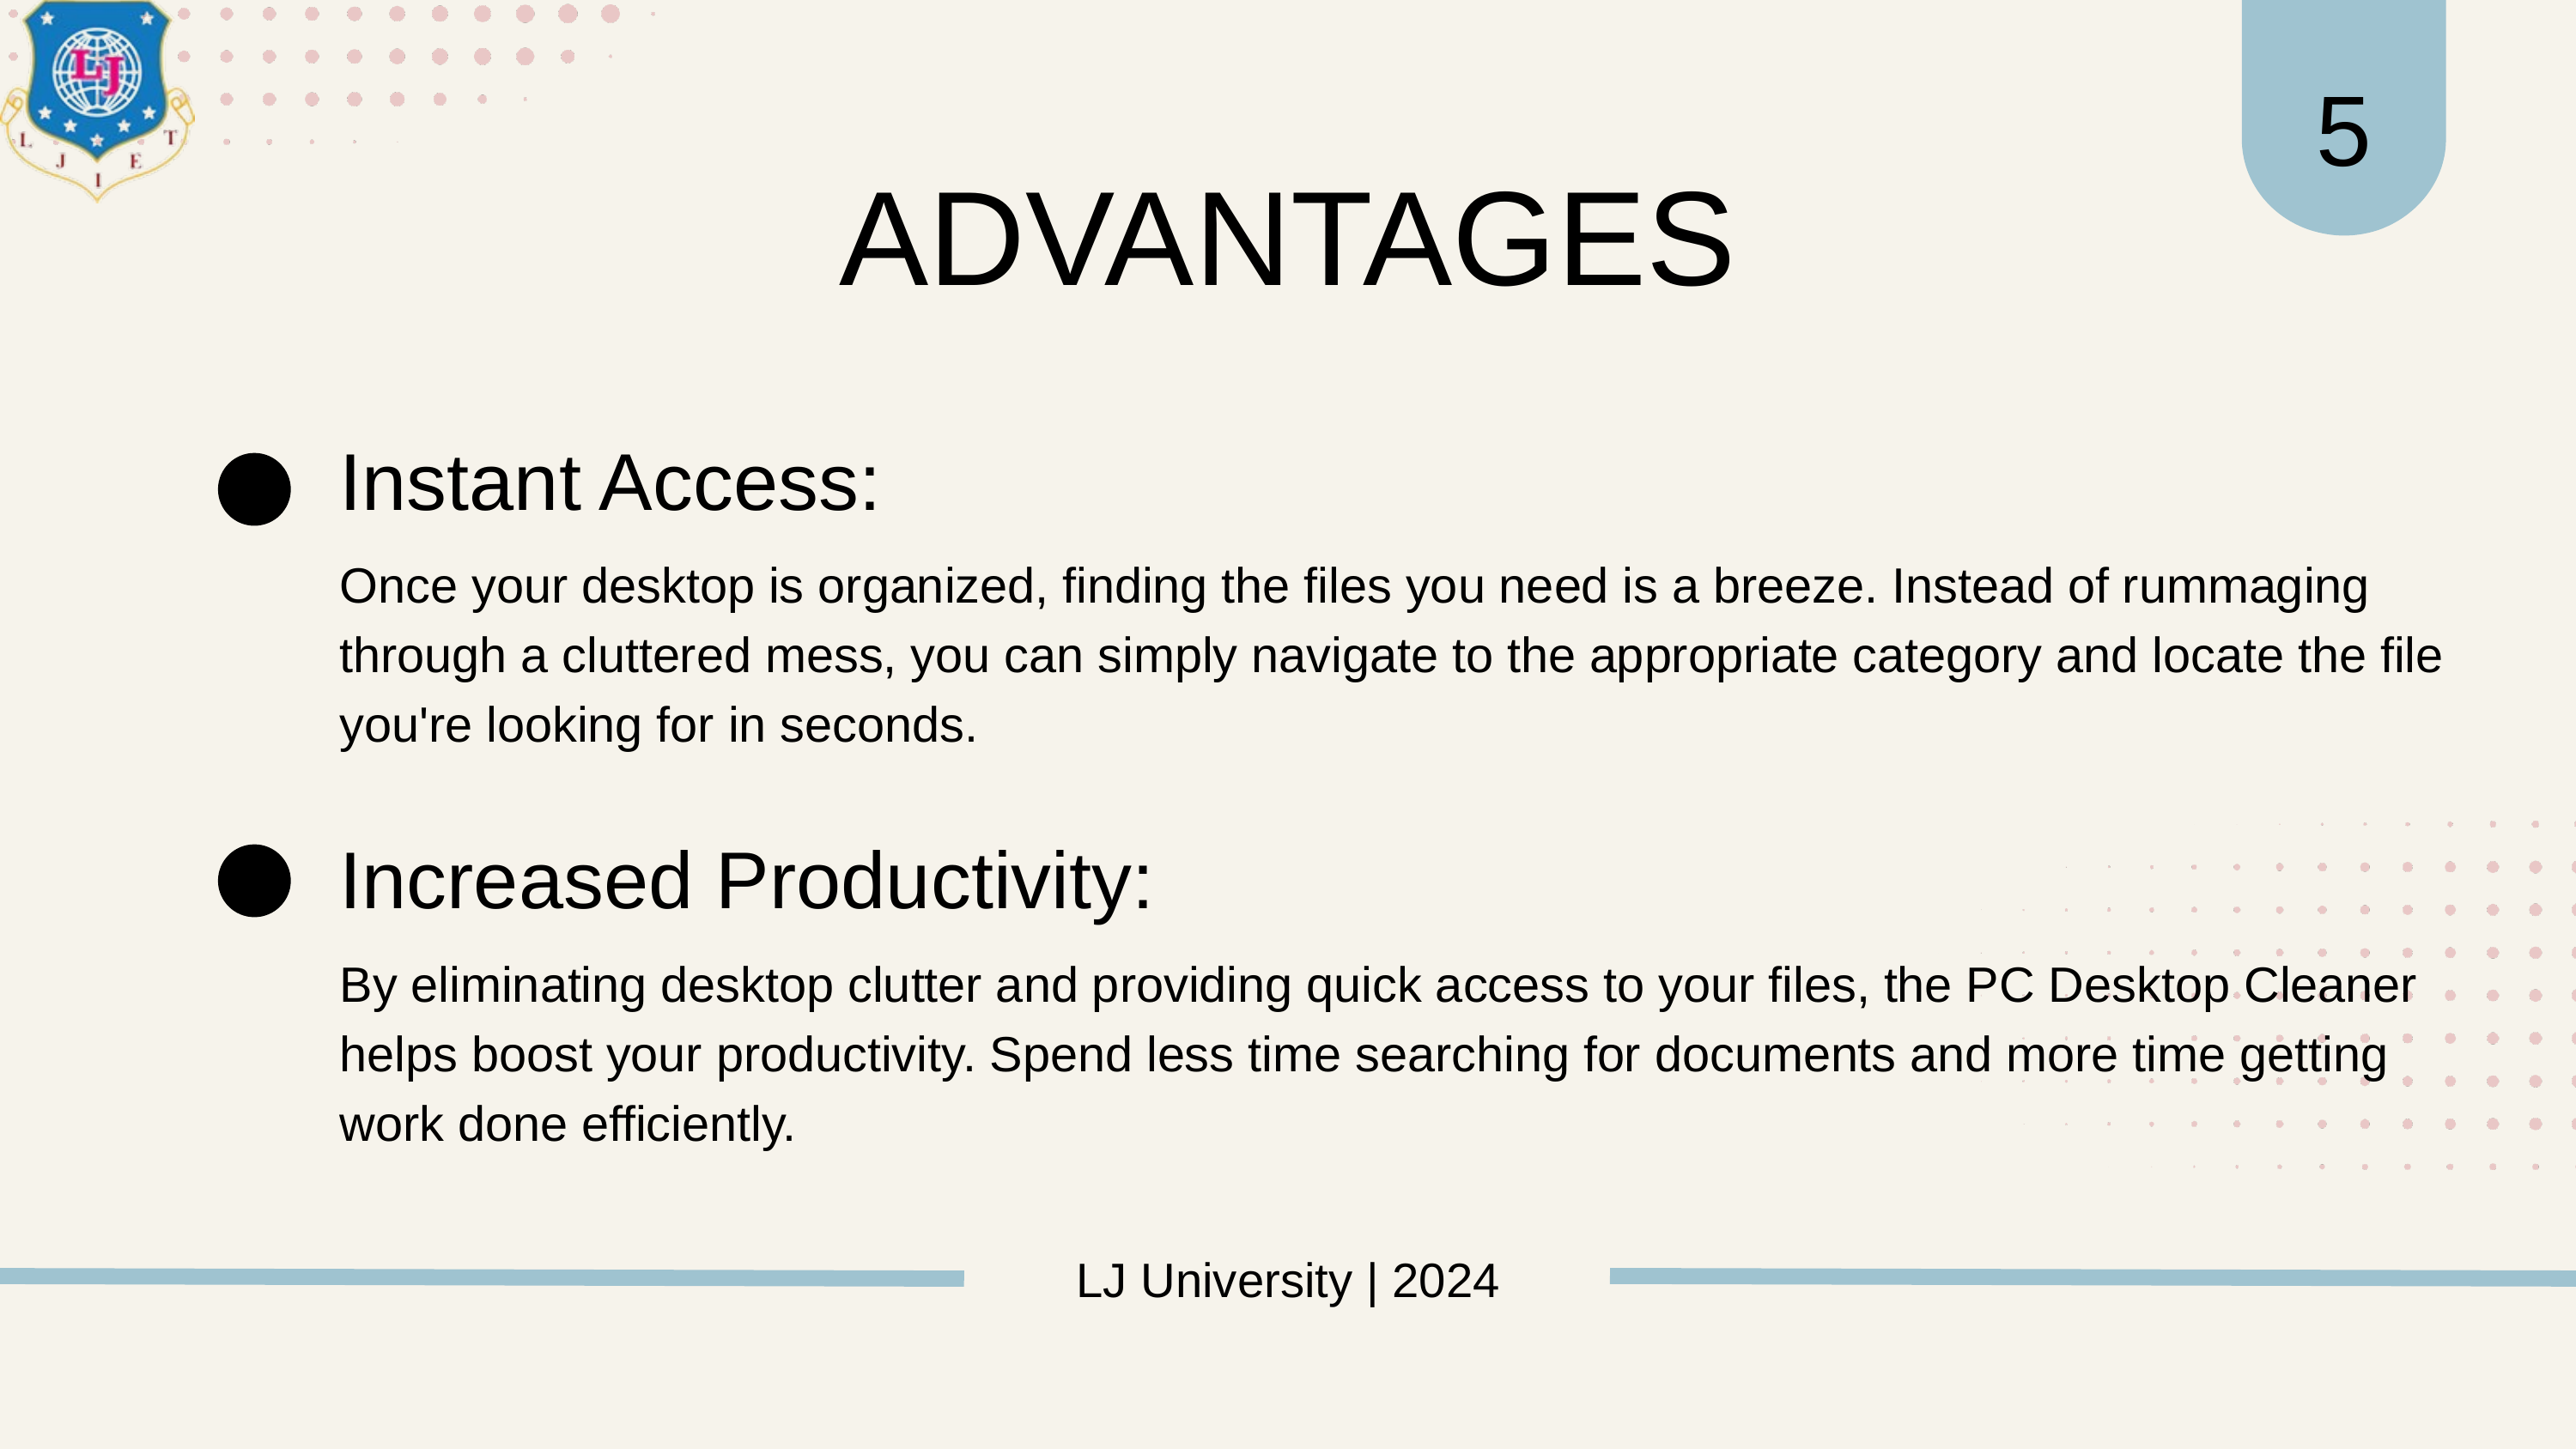

5

ADVANTAGES
Instant Access:

Once your desktop is organized, finding the files you need is a breeze. Instead of rummaging through a cluttered mess, you can simply navigate to the appropriate category and locate the file you're looking for in seconds.

Increased Productivity:

By eliminating desktop clutter and providing quick access to your files, the PC Desktop Cleaner helps boost your productivity. Spend less time searching for documents and more time getting work done efficiently.
LJ University | 2024